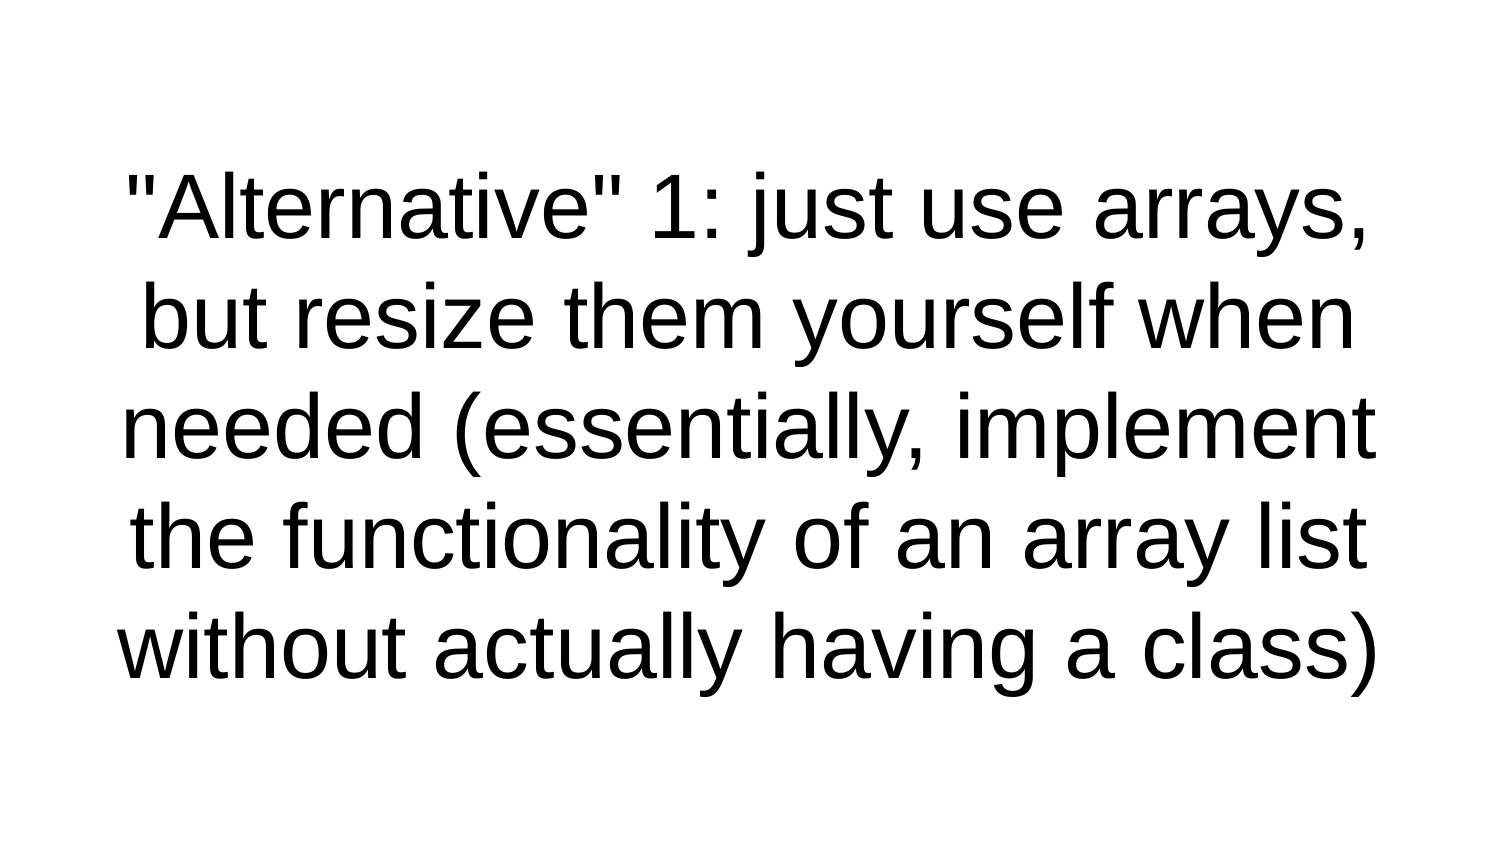

# "Alternative" 1: just use arrays, but resize them yourself when needed (essentially, implement the functionality of an array list without actually having a class)